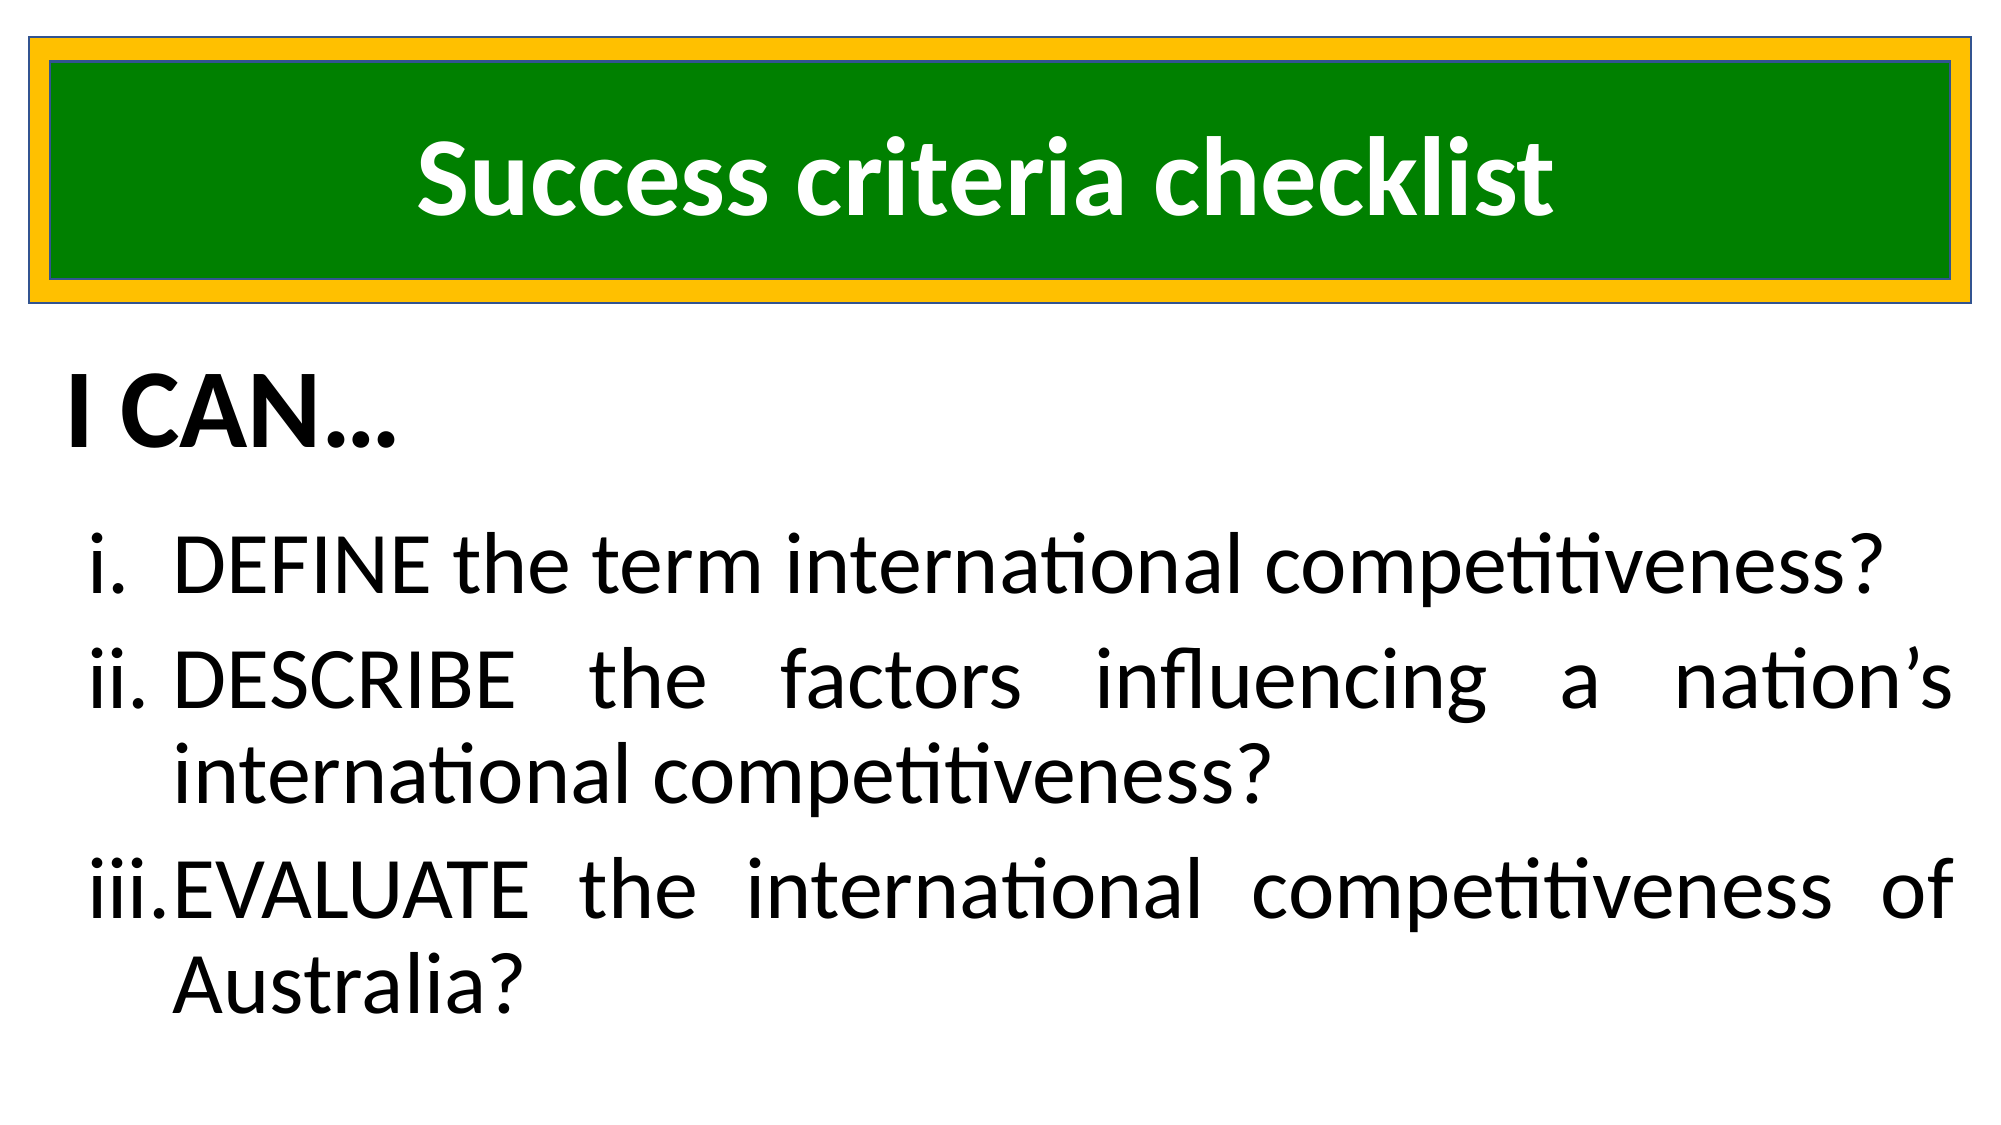

Success criteria checklist
I CAN…
DEFINE the term international competitiveness?
DESCRIBE the factors influencing a nation’s international competitiveness?
EVALUATE the international competitiveness of Australia?